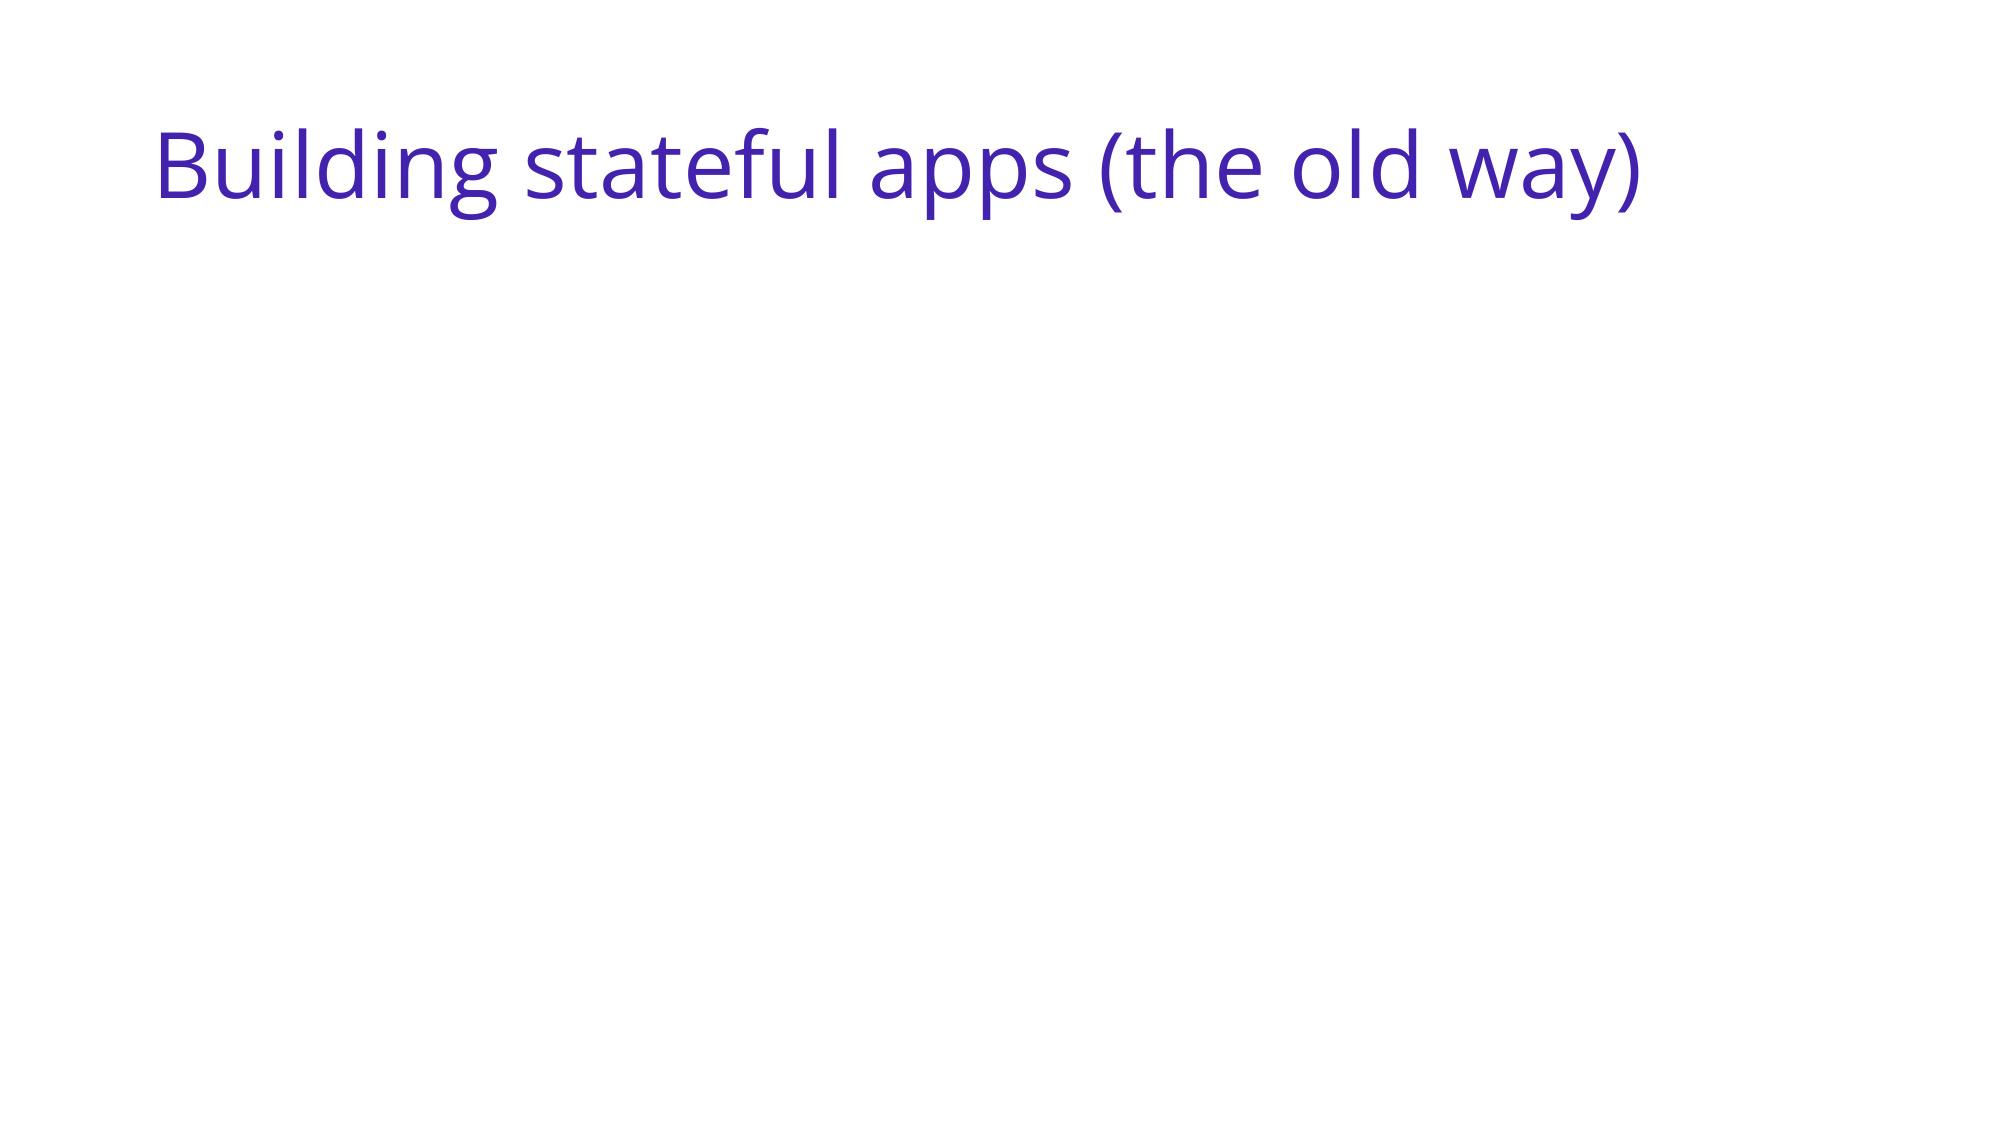

# Building stateful apps (the old way)